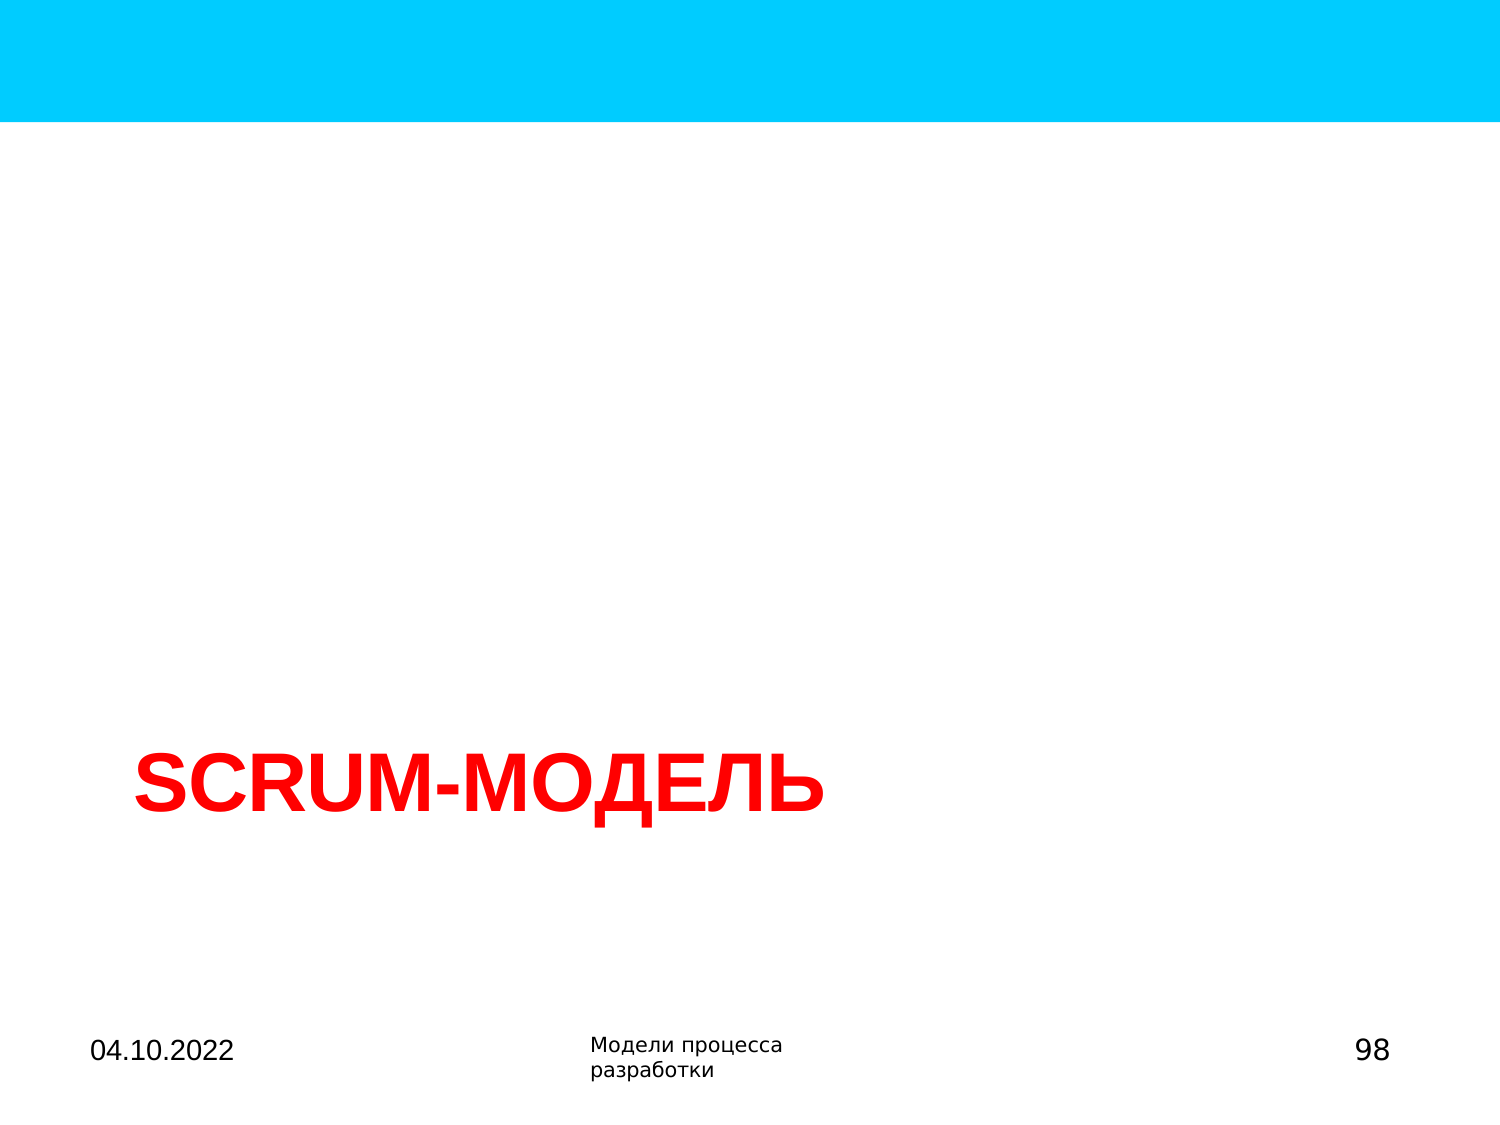

# SCRUM-МОДЕЛЬ
98
Модели процесса разработки
04.10.2022